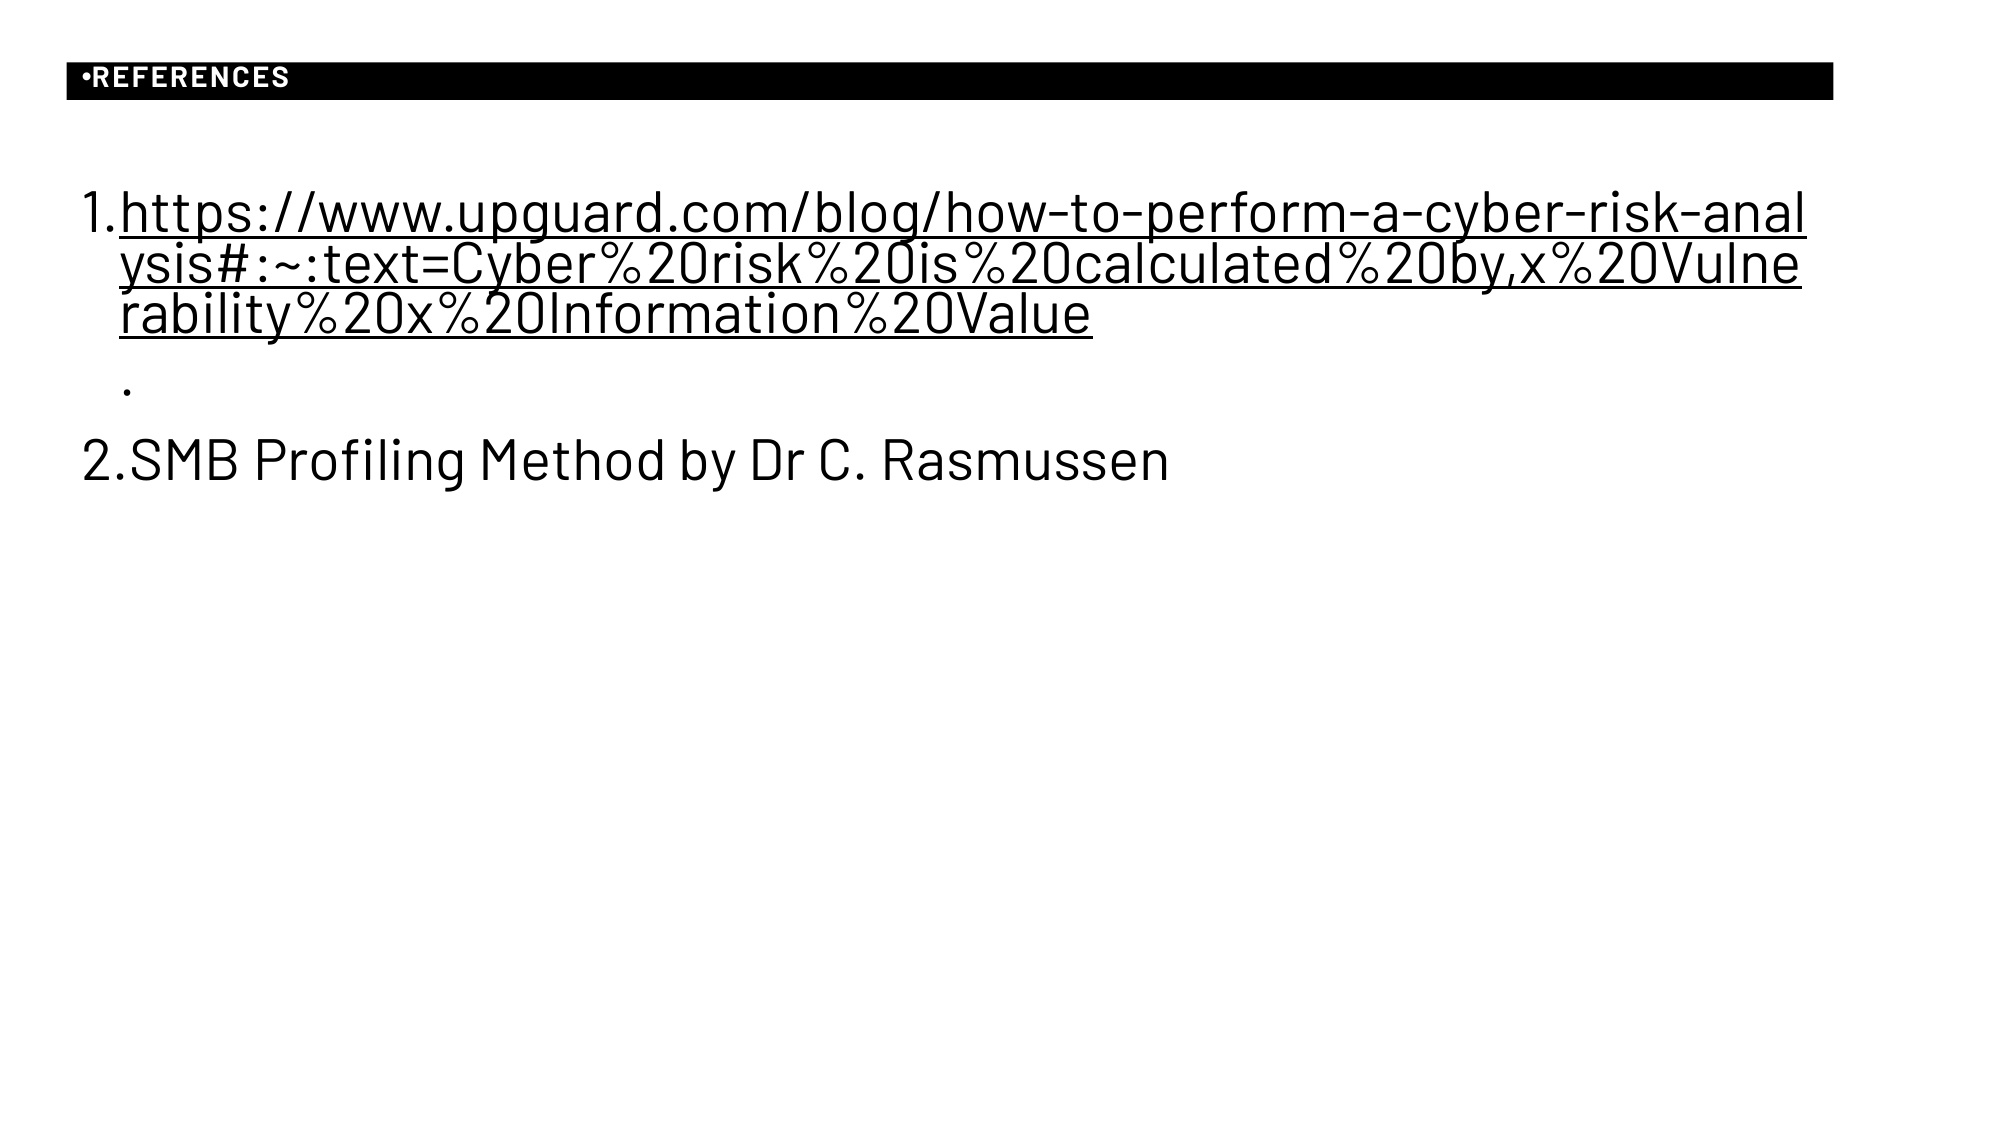

References
https://www.upguard.com/blog/how-to-perform-a-cyber-risk-analysis#:~:text=Cyber%20risk%20is%20calculated%20by,x%20Vulnerability%20x%20Information%20Value.
SMB Profiling Method by Dr C. Rasmussen